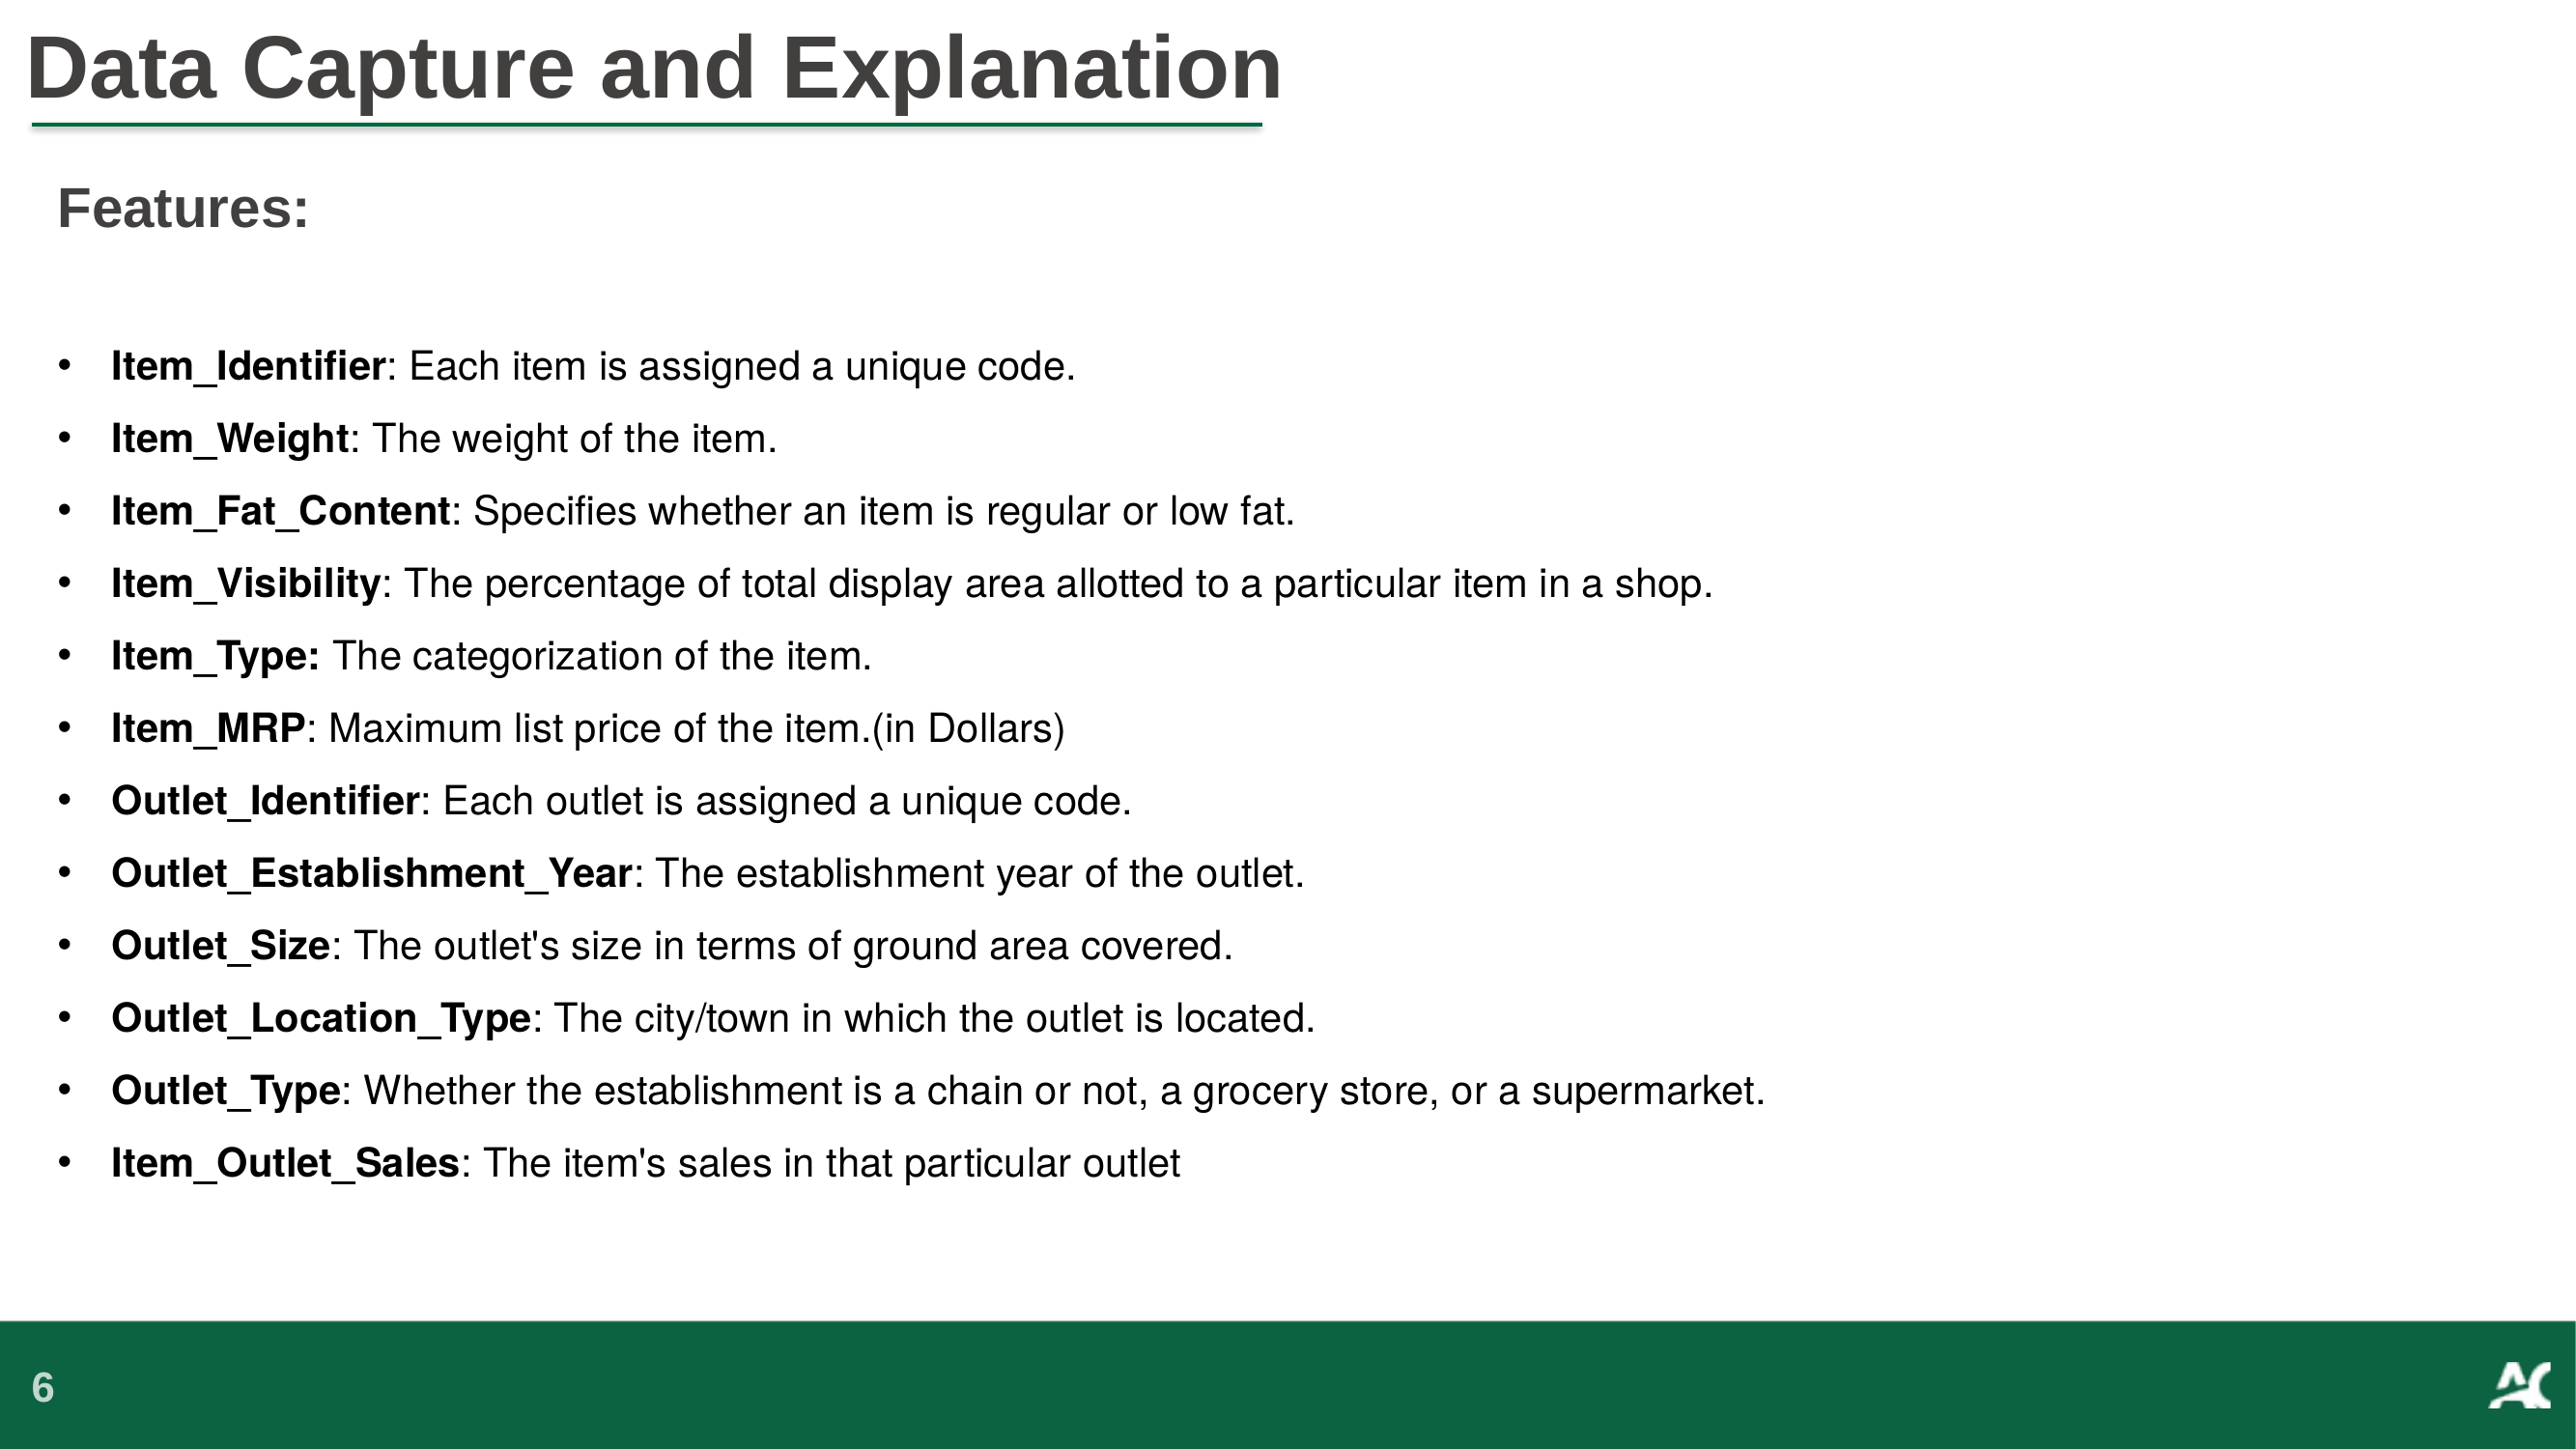

Data Capture and Explanation
Features:

Item_Identifier: Each item is assigned a unique code.
Item_Weight: The weight of the item.
Item_Fat_Content: Specifies whether an item is regular or low fat.
Item_Visibility: The percentage of total display area allotted to a particular item in a shop.
Item_Type: The categorization of the item.
Item_MRP: Maximum list price of the item.(in Dollars)
Outlet_Identifier: Each outlet is assigned a unique code.
Outlet_Establishment_Year: The establishment year of the outlet.
Outlet_Size: The outlet's size in terms of ground area covered.
Outlet_Location_Type: The city/town in which the outlet is located.
Outlet_Type: Whether the establishment is a chain or not, a grocery store, or a supermarket.
Item_Outlet_Sales: The item's sales in that particular outlet

6